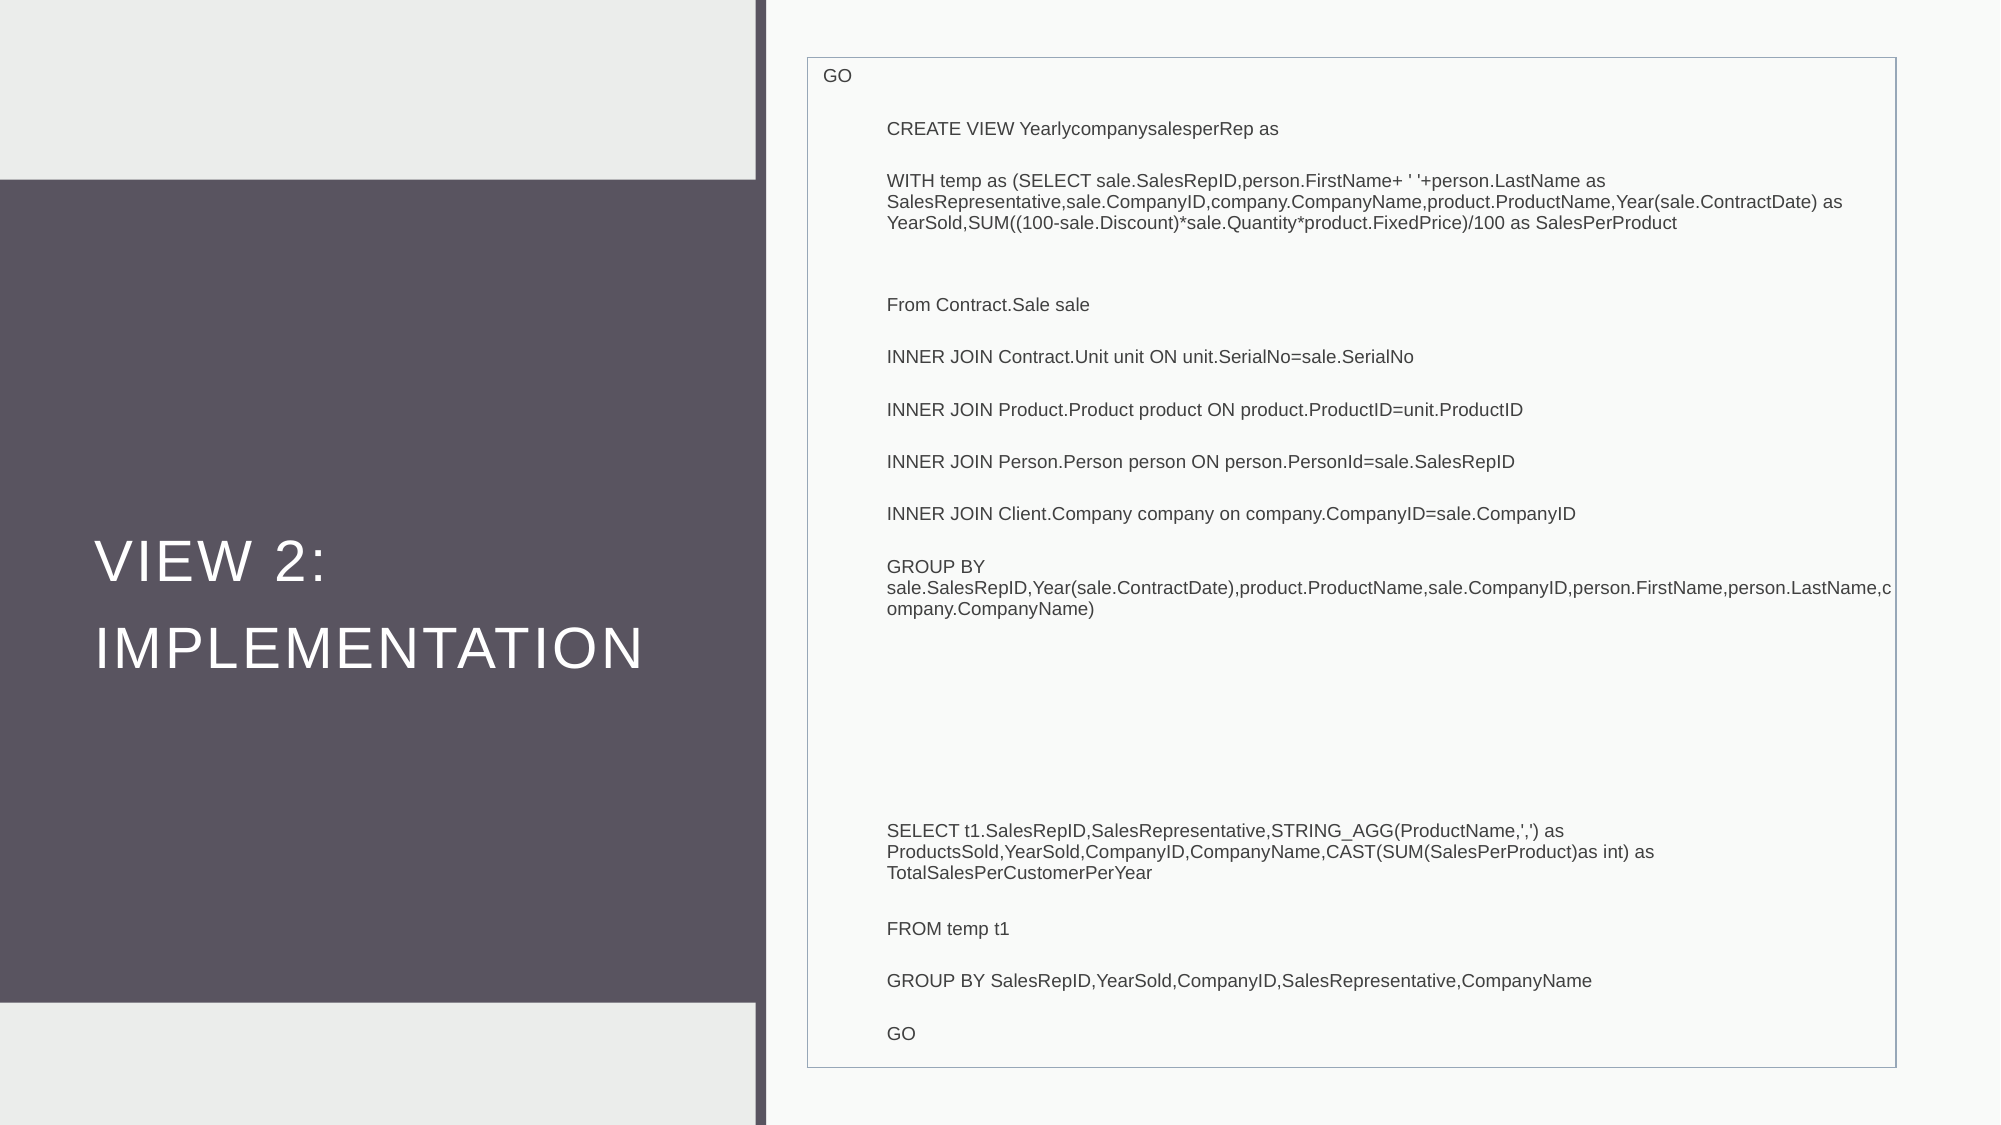

| GO |  |
| --- | --- |
|  | CREATE VIEW YearlycompanysalesperRep as |
|  | WITH temp as (SELECT sale.SalesRepID,person.FirstName+ ' '+person.LastName as SalesRepresentative,sale.CompanyID,company.CompanyName,product.ProductName,Year(sale.ContractDate) as YearSold,SUM((100-sale.Discount)\*sale.Quantity\*product.FixedPrice)/100 as SalesPerProduct |
|  | From Contract.Sale sale |
|  | INNER JOIN Contract.Unit unit ON unit.SerialNo=sale.SerialNo |
|  | INNER JOIN Product.Product product ON product.ProductID=unit.ProductID |
|  | INNER JOIN Person.Person person ON person.PersonId=sale.SalesRepID |
|  | INNER JOIN Client.Company company on company.CompanyID=sale.CompanyID |
|  | GROUP BY sale.SalesRepID,Year(sale.ContractDate),product.ProductName,sale.CompanyID,person.FirstName,person.LastName,company.CompanyName) |
|  |  |
|  |  |
|  |  |
|  | SELECT t1.SalesRepID,SalesRepresentative,STRING\_AGG(ProductName,',') as ProductsSold,YearSold,CompanyID,CompanyName,CAST(SUM(SalesPerProduct)as int) as TotalSalesPerCustomerPerYear |
|  | FROM temp t1 |
|  | GROUP BY SalesRepID,YearSold,CompanyID,SalesRepresentative,CompanyName |
|  | GO |

# View 2: Implementation